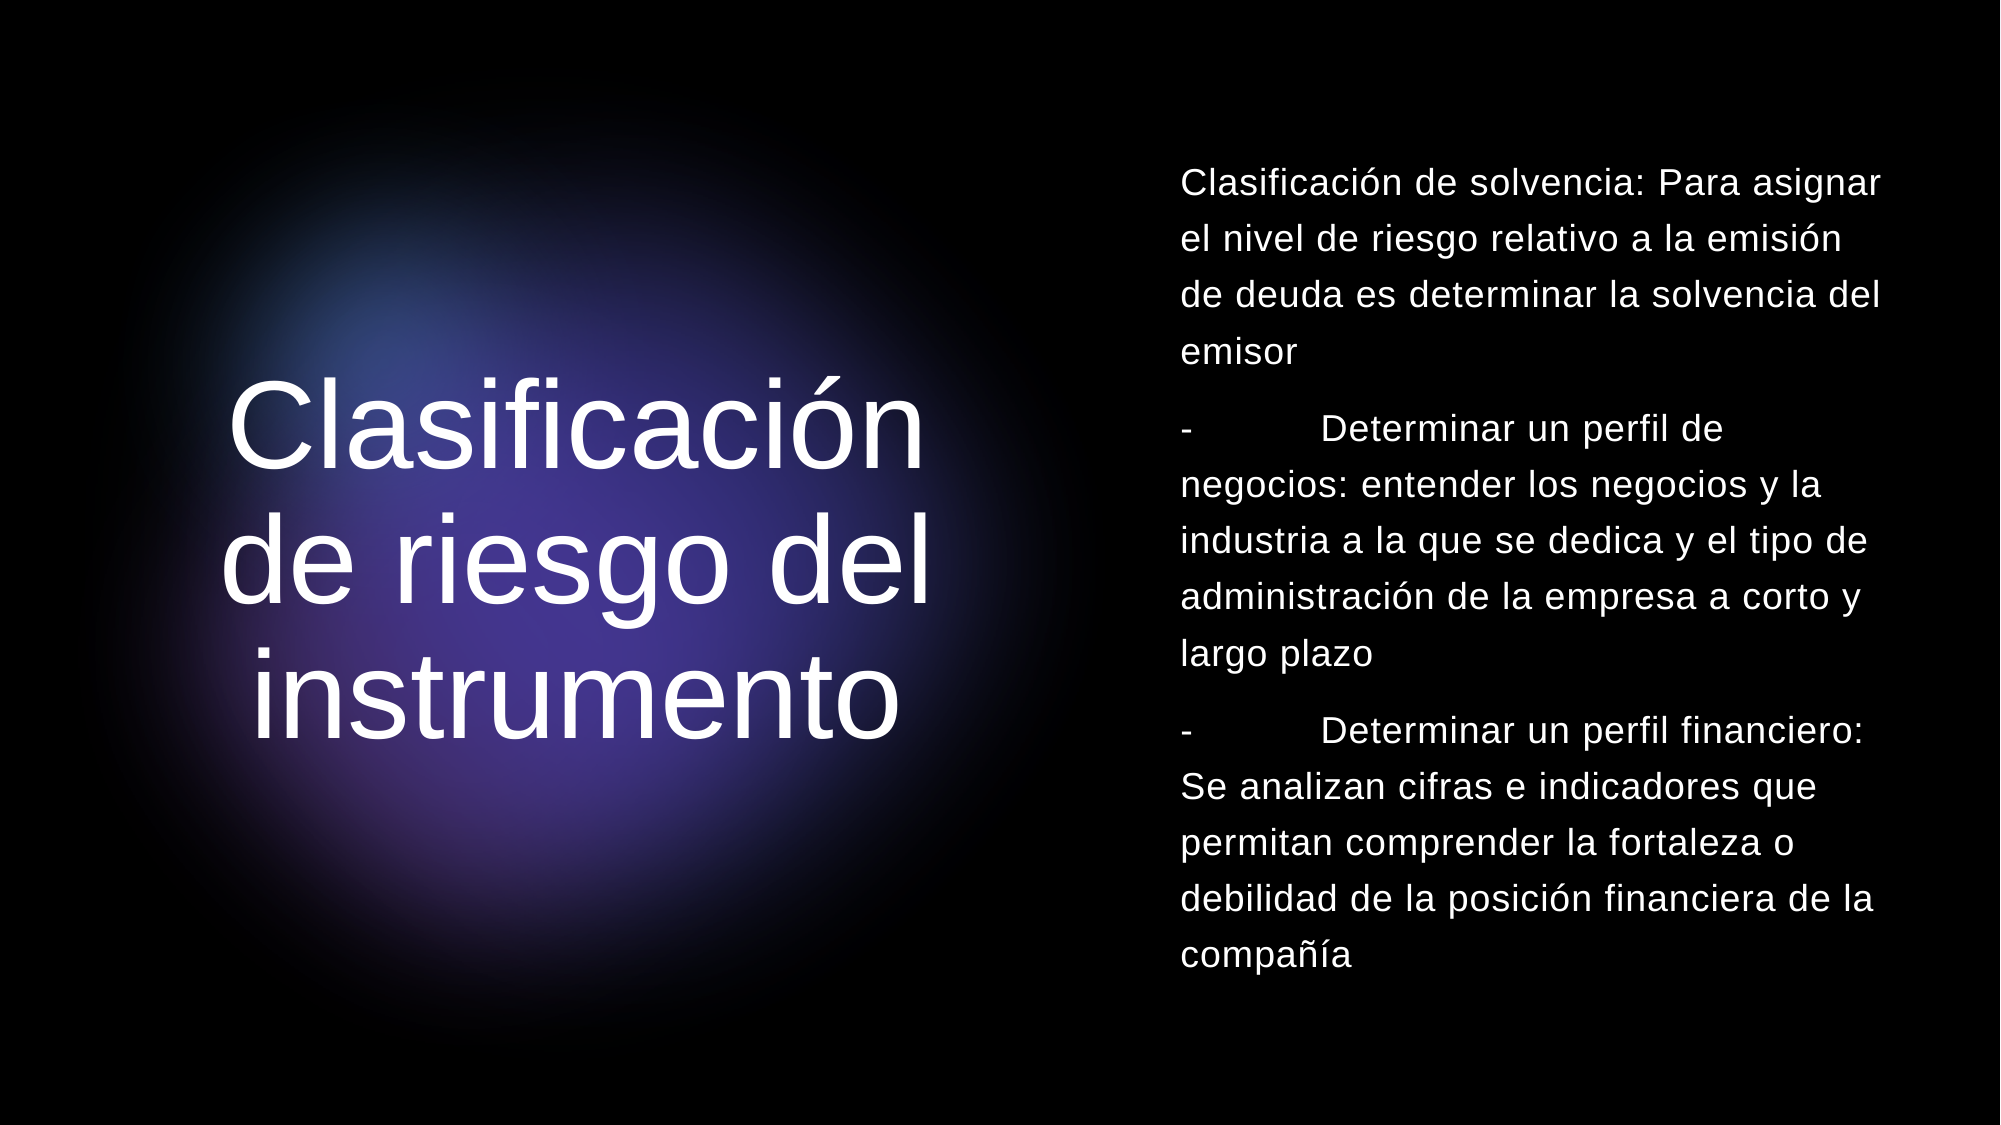

Clasificación de solvencia: Para asignar el nivel de riesgo relativo a la emisión de deuda es determinar la solvencia del emisor
-           Determinar un perfil de negocios: entender los negocios y la industria a la que se dedica y el tipo de administración de la empresa a corto y largo plazo
-           Determinar un perfil financiero: Se analizan cifras e indicadores que permitan comprender la fortaleza o debilidad de la posición financiera de la compañía
# Clasificación de riesgo del instrumento